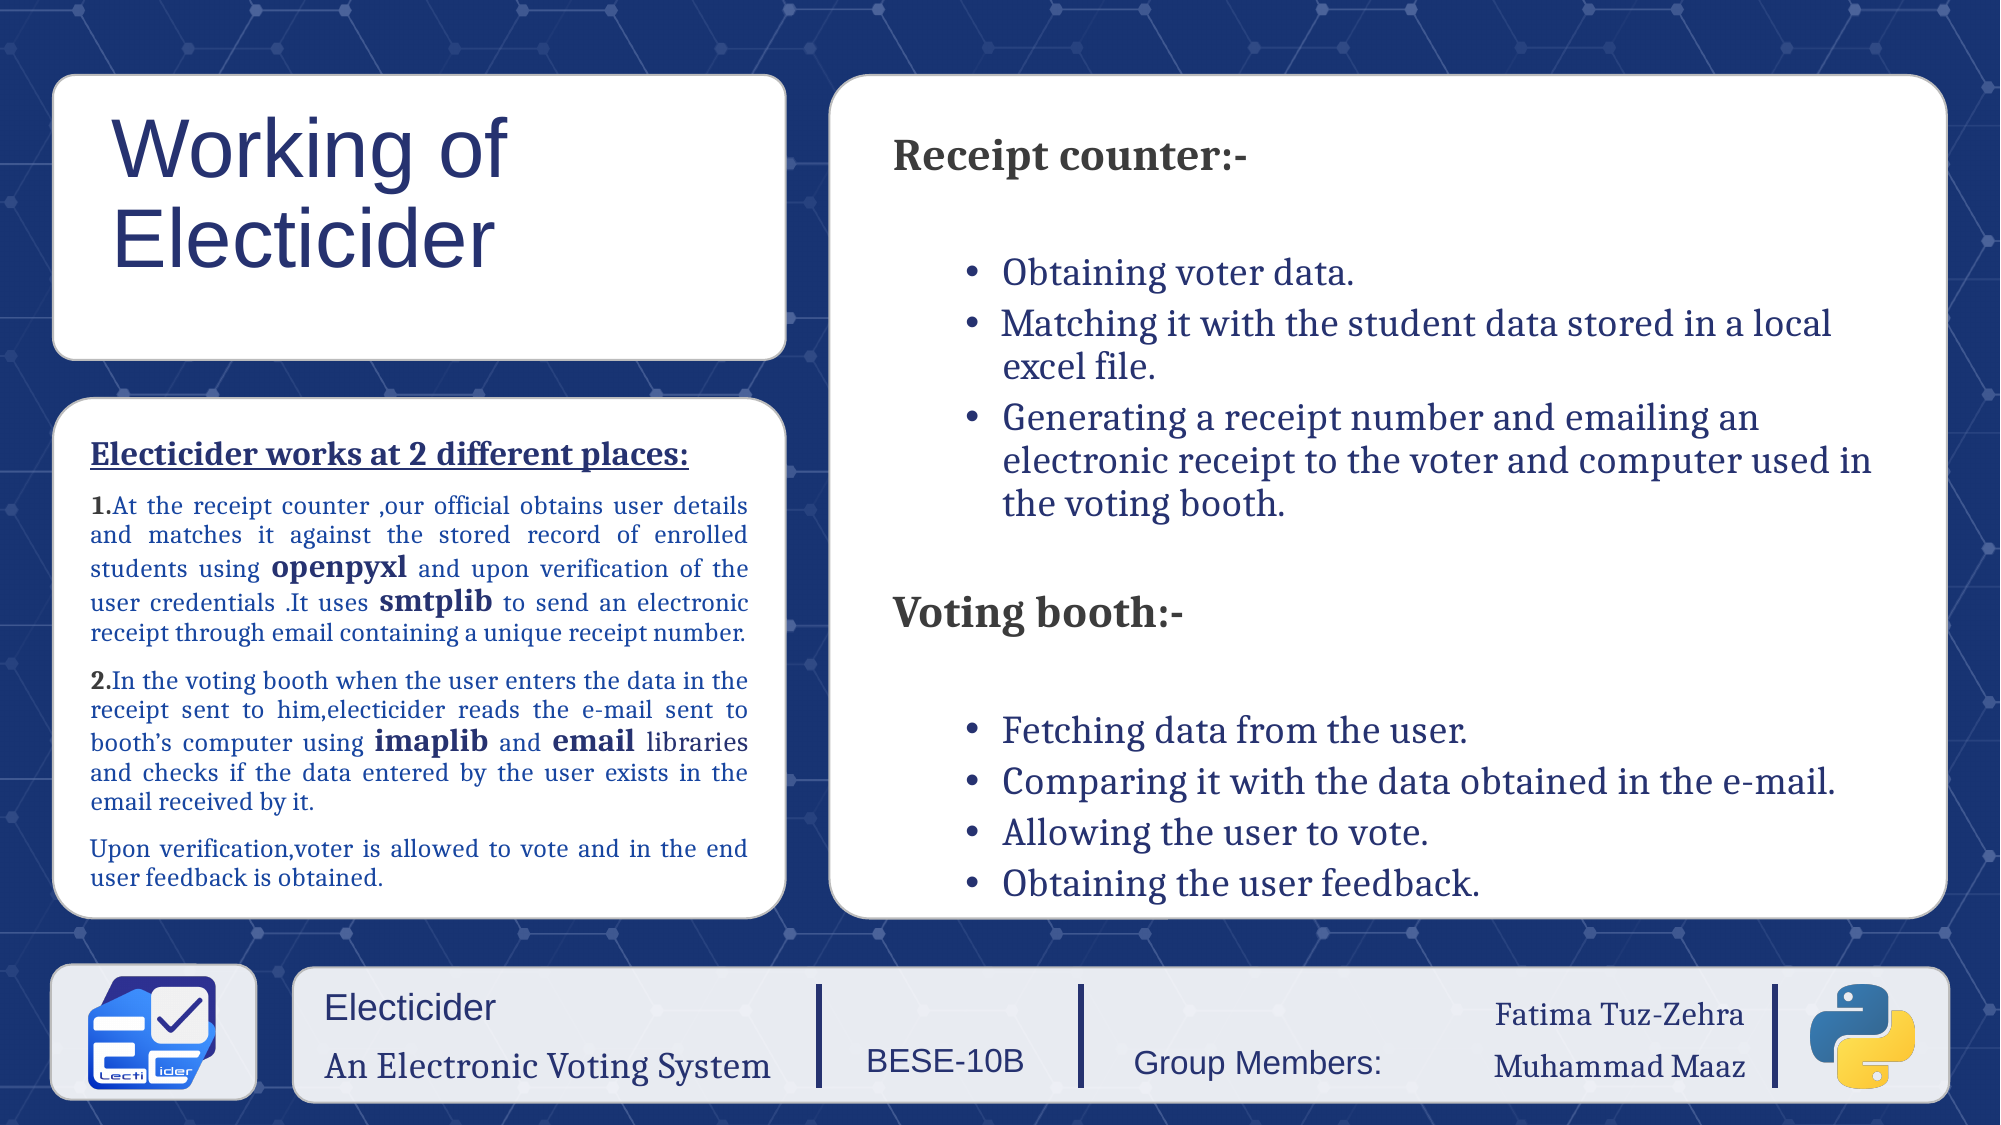

# Working of Electicider
Receipt counter:-

Obtaining voter data.
Matching it with the student data stored in a local excel file.
Generating a receipt number and emailing an electronic receipt to the voter and computer used in the voting booth.

Voting booth:-

Fetching data from the user.
Comparing it with the data obtained in the e-mail.
Allowing the user to vote.
Obtaining the user feedback.
Electicider works at 2 different places:
1.At the receipt counter ,our official obtains user details and matches it against the stored record of enrolled students using openpyxl and upon verification of the user credentials .It uses smtplib to send an electronic receipt through email containing a unique receipt number.
2.In the voting booth when the user enters the data in the receipt sent to him,electicider reads the e-mail sent to booth’s computer using imaplib and email libraries and checks if the data entered by the user exists in the email received by it.
Upon verification,voter is allowed to vote and in the end user feedback is obtained.